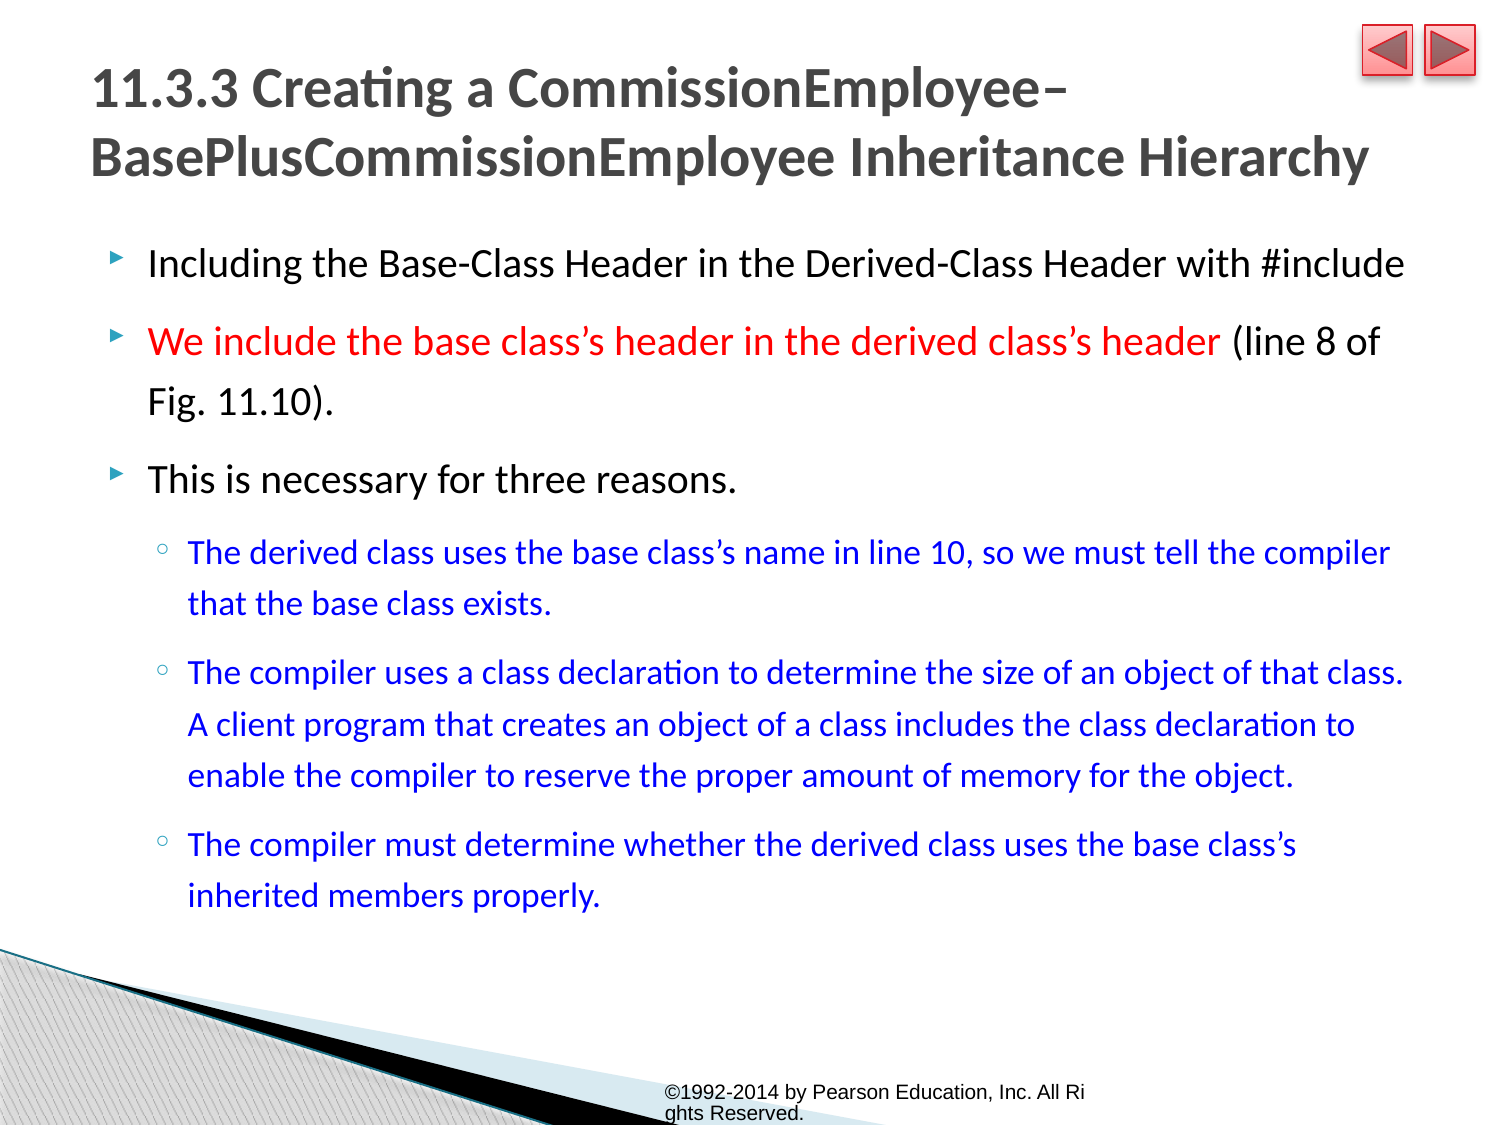

# 11.3.3 Creating a CommissionEmployee–BasePlusCommissionEmployee Inheritance Hierarchy
Including the Base-Class Header in the Derived-Class Header with #include
We include the base class’s header in the derived class’s header (line 8 of Fig. 11.10).
This is necessary for three reasons.
The derived class uses the base class’s name in line 10, so we must tell the compiler that the base class exists.
The compiler uses a class declaration to determine the size of an object of that class. A client program that creates an object of a class includes the class declaration to enable the compiler to reserve the proper amount of memory for the object.
The compiler must determine whether the derived class uses the base class’s inherited members properly.
©1992-2014 by Pearson Education, Inc. All Rights Reserved.